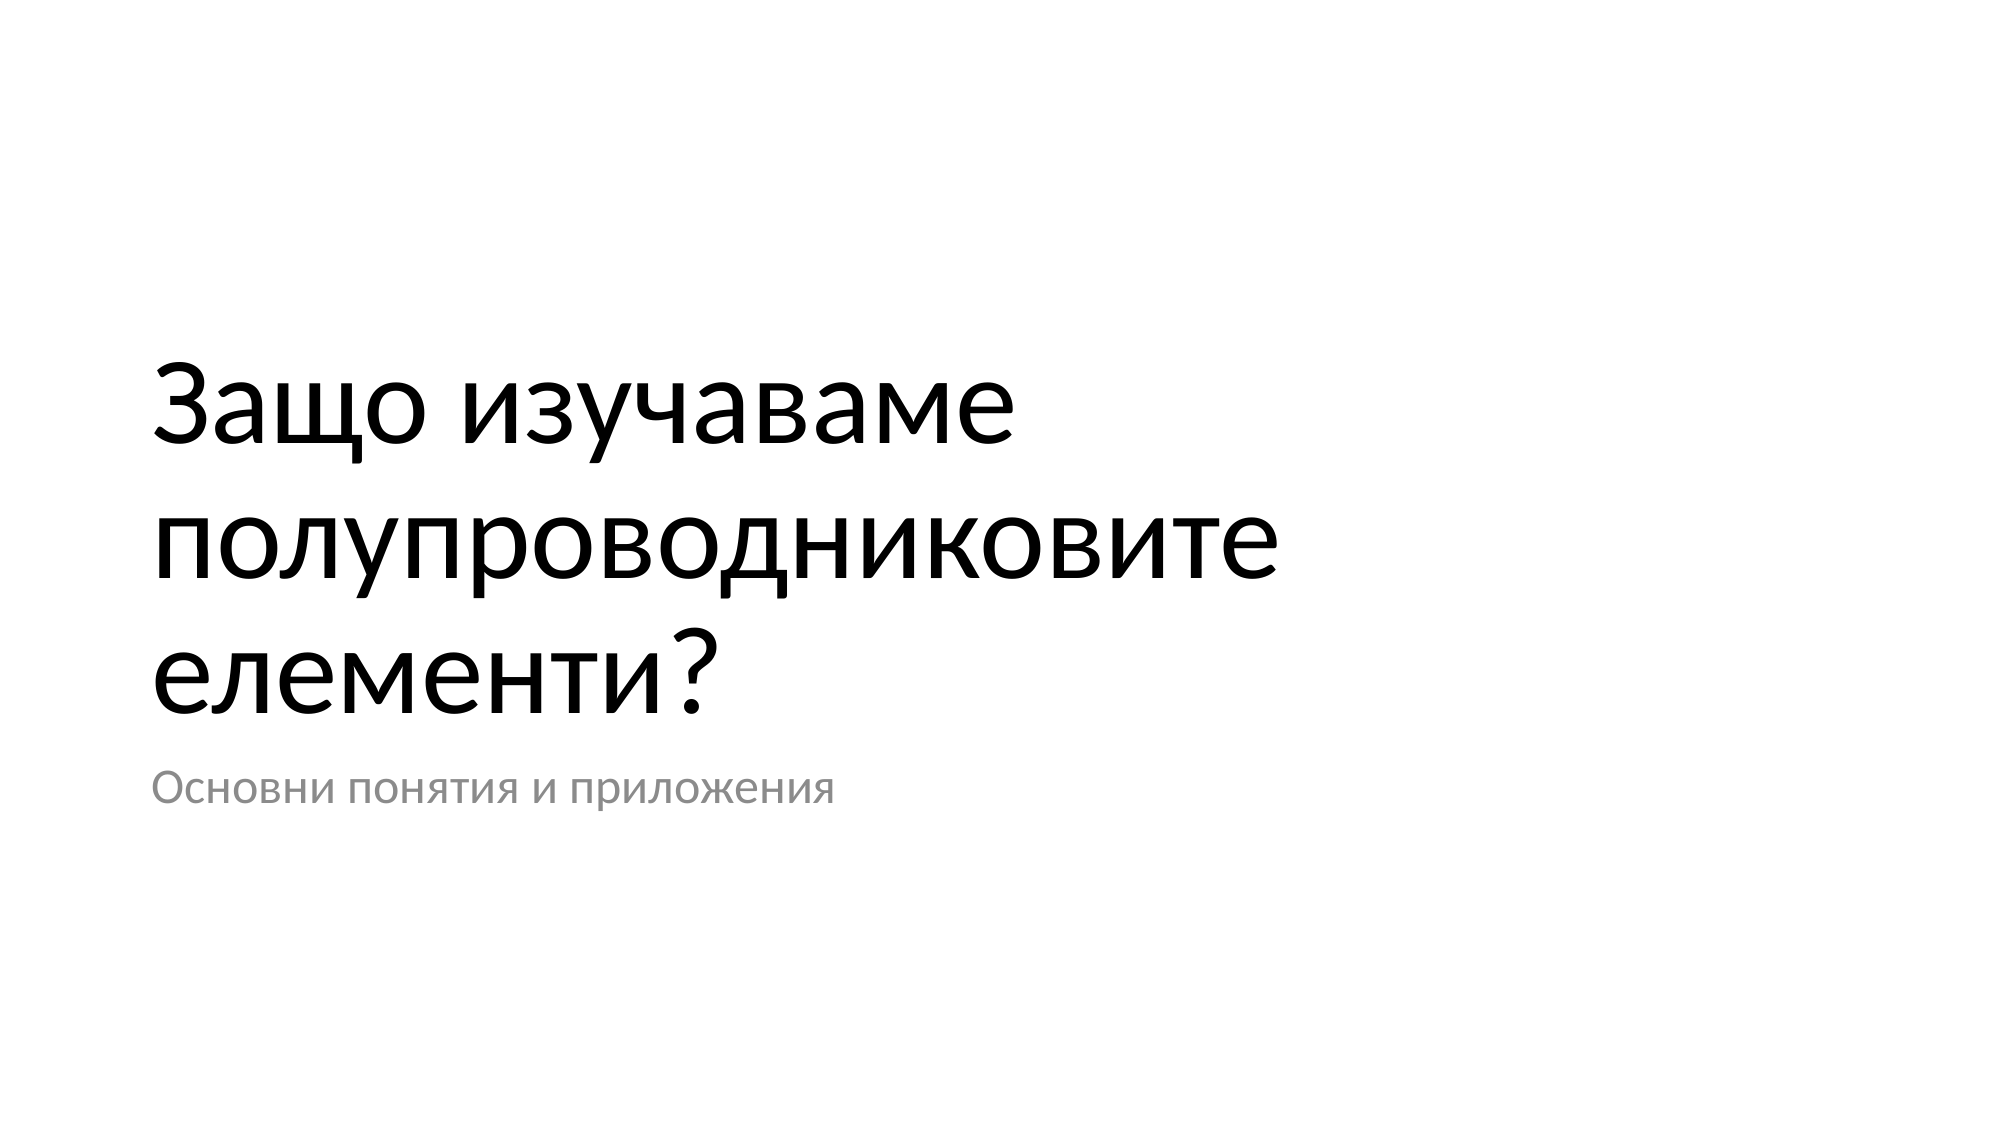

# Защо изучаваме полупроводниковите елементи?
Основни понятия и приложения